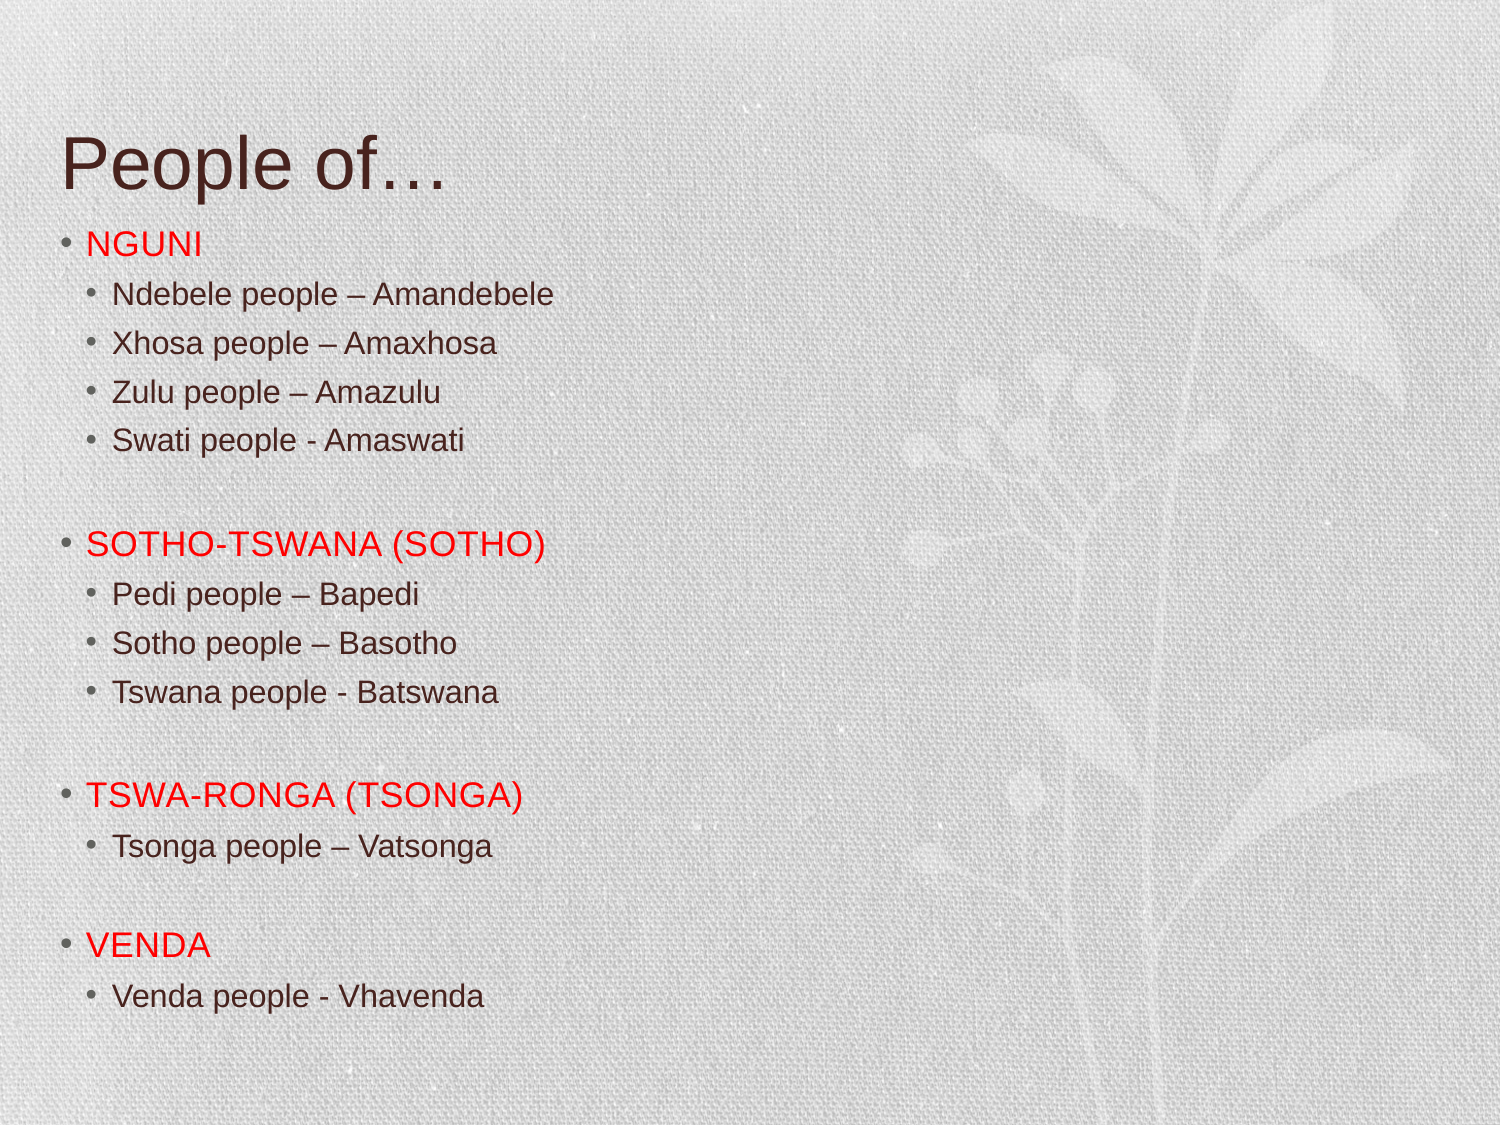

# People of…
NGUNI
Ndebele people – Amandebele
Xhosa people – Amaxhosa
Zulu people – Amazulu
Swati people - Amaswati

SOTHO-TSWANA (SOTHO)
Pedi people – Bapedi
Sotho people – Basotho
Tswana people - Batswana

TSWA-RONGA (TSONGA)
Tsonga people – Vatsonga

VENDA
Venda people - Vhavenda